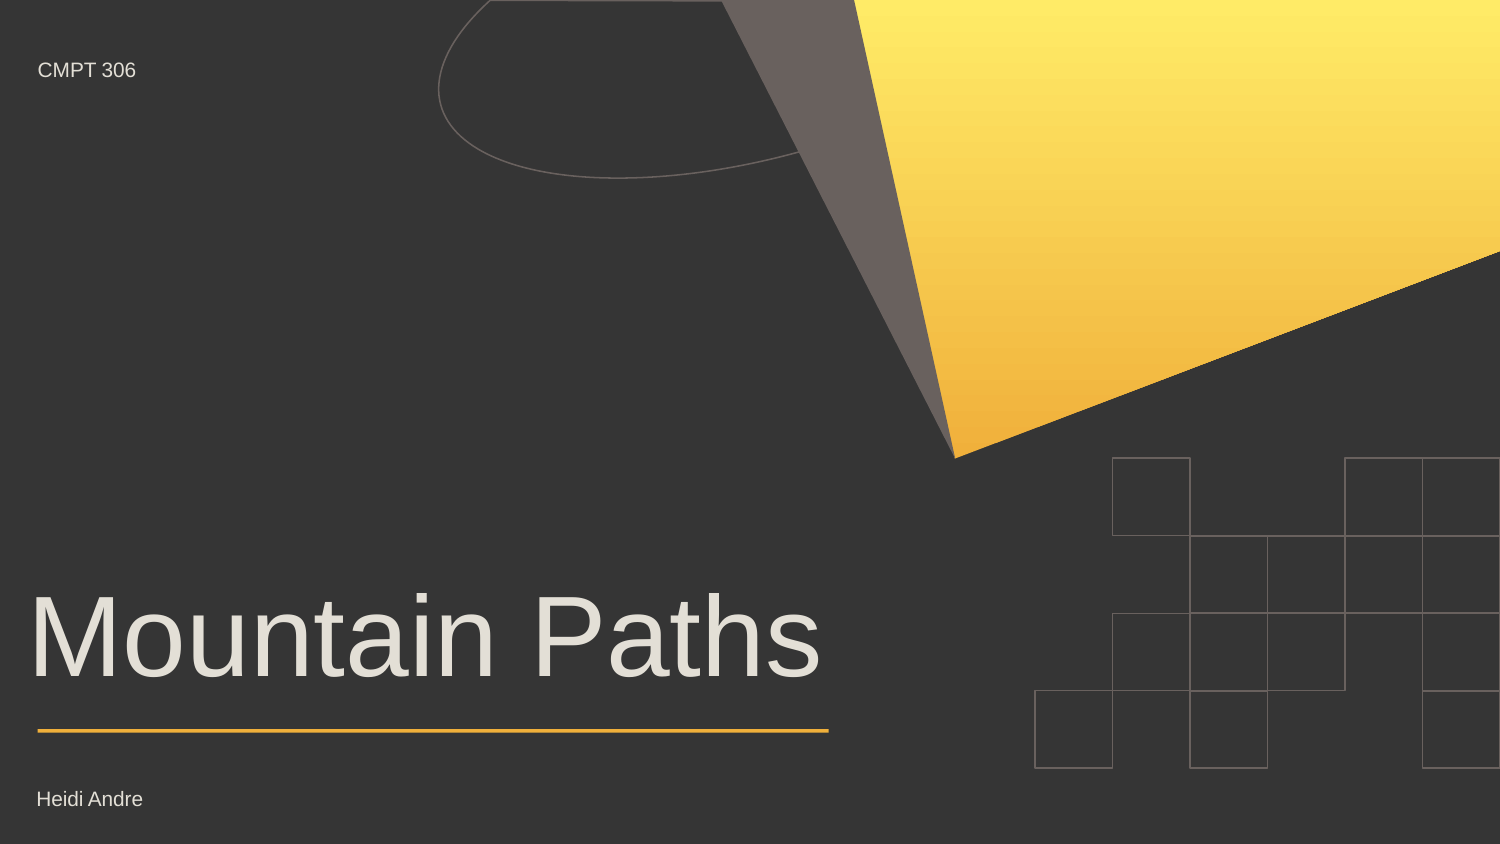

CMPT 306
# Mountain Paths
Heidi Andre